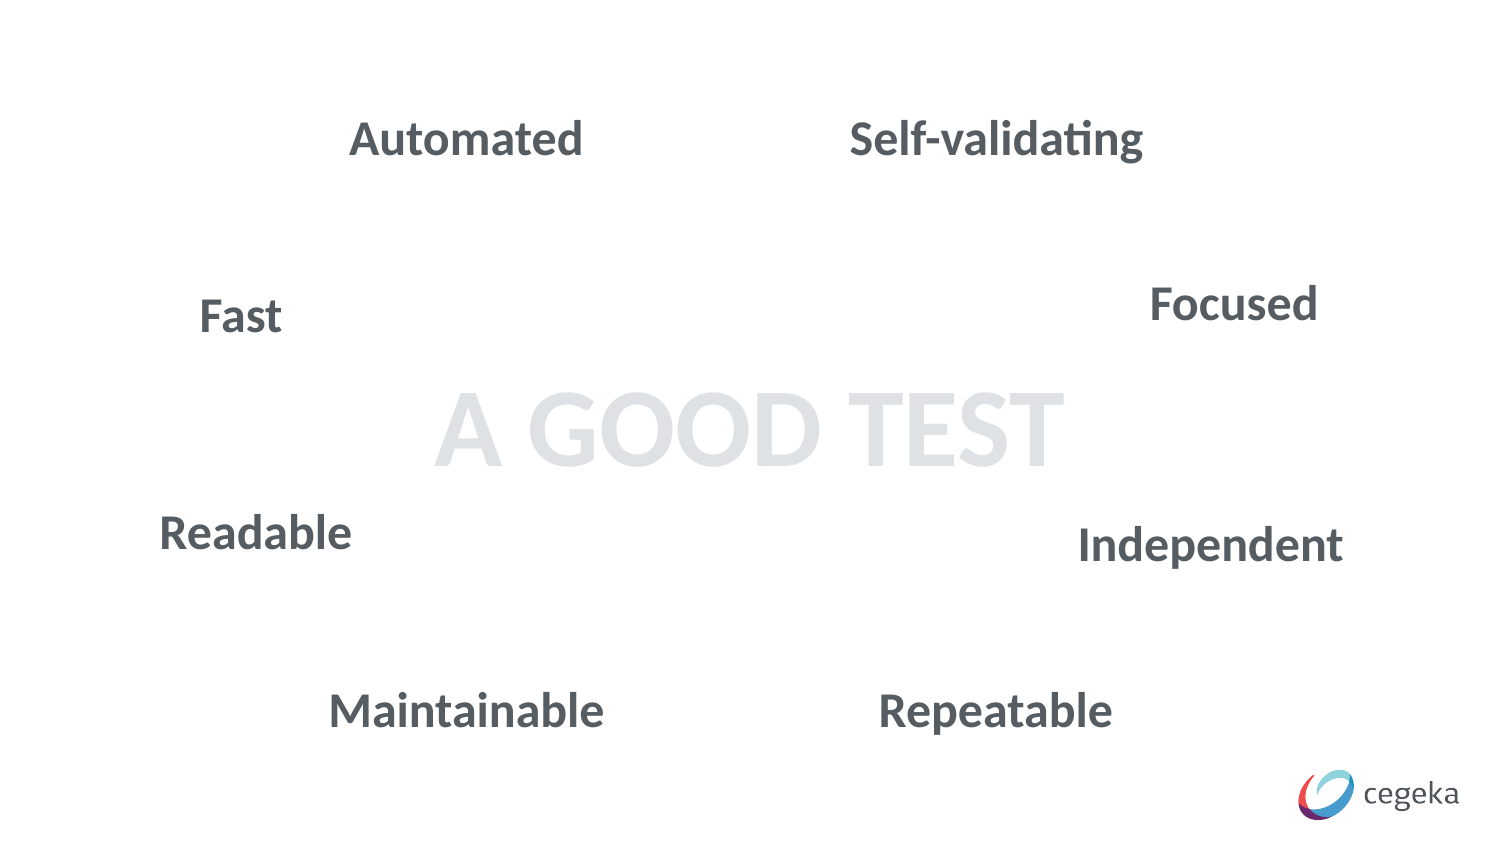

Automated
Self-validating
Focused
Fast
A GOOD TEST
Readable
Independent
Repeatable
Maintainable